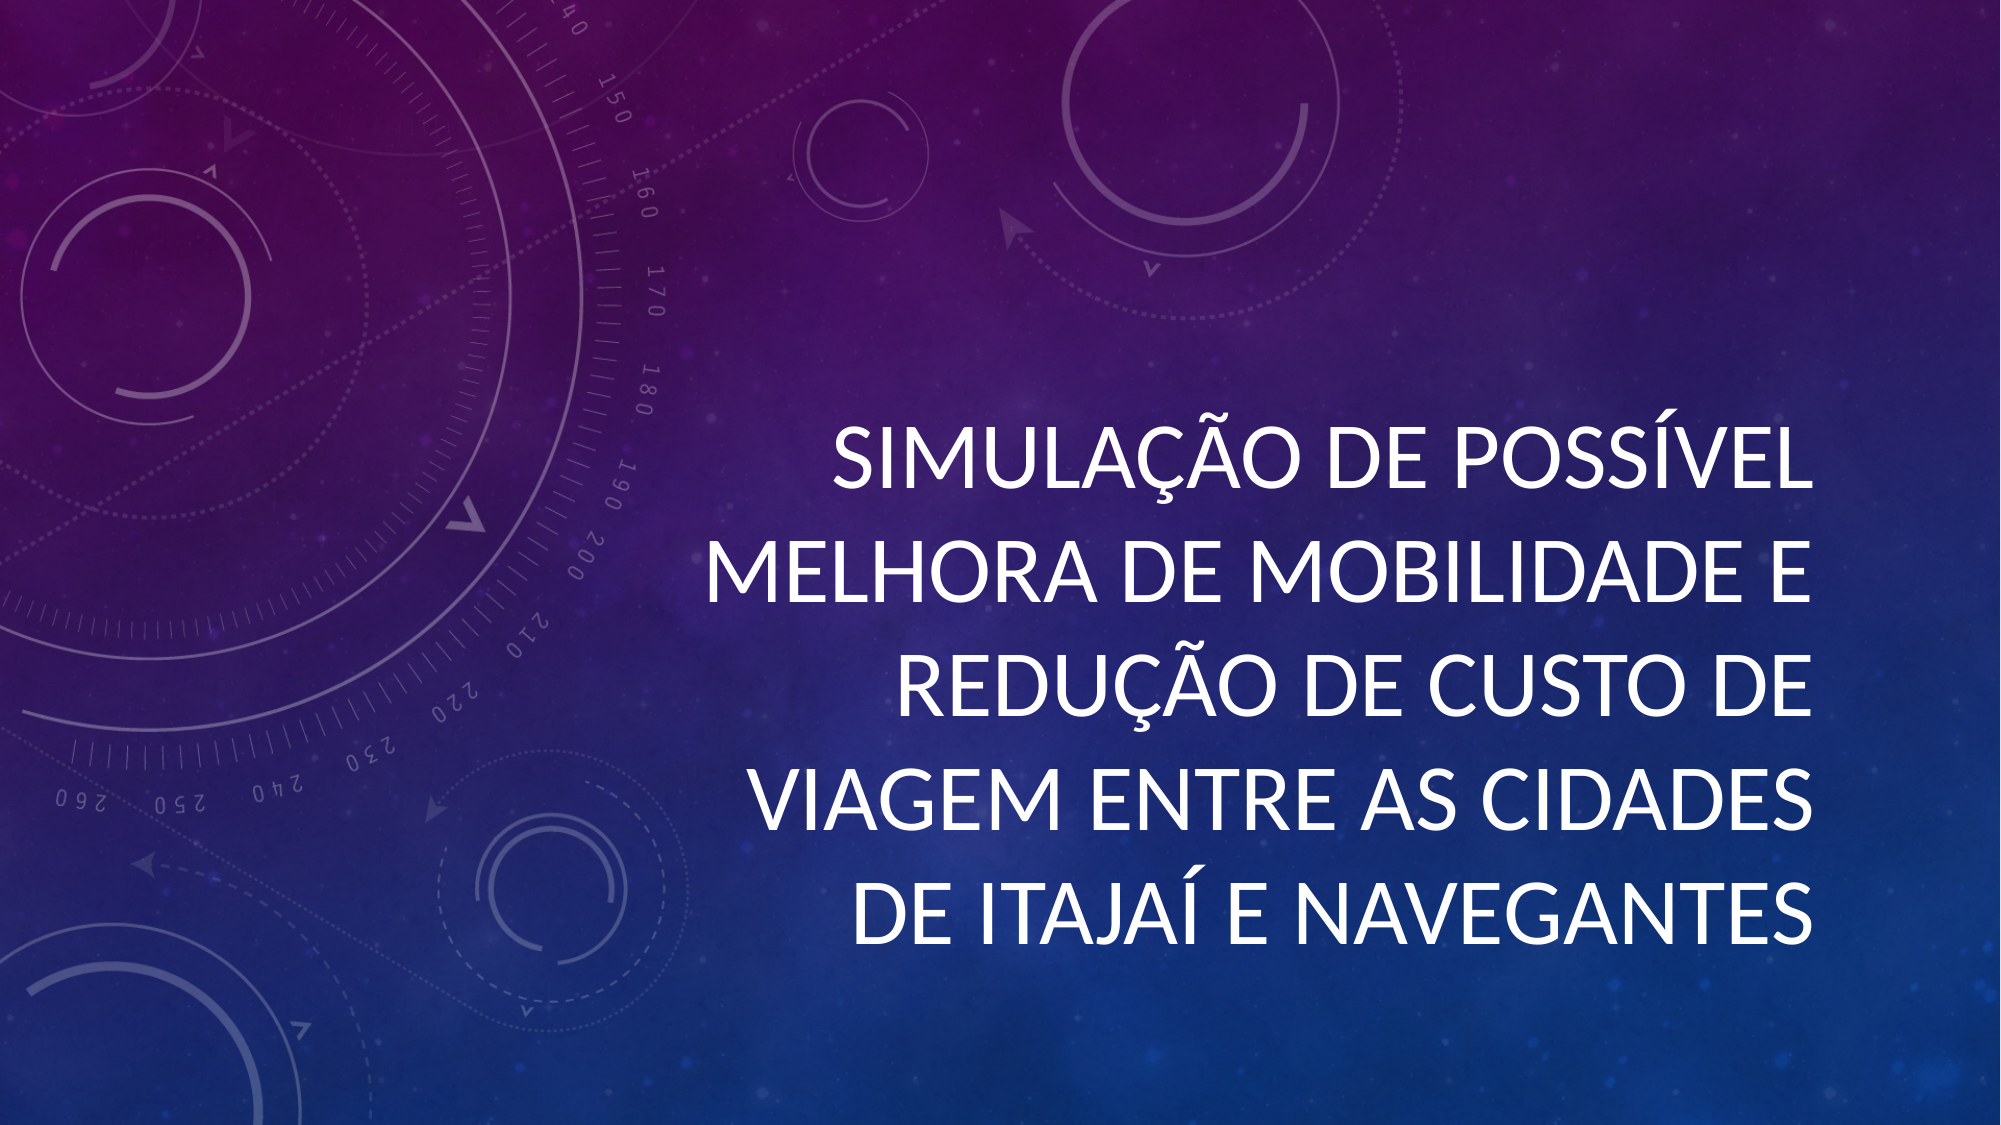

# Simulação de possível melhora de mobilidade e redução de custo de viagem entre as cidades de Itajaí e Navegantes